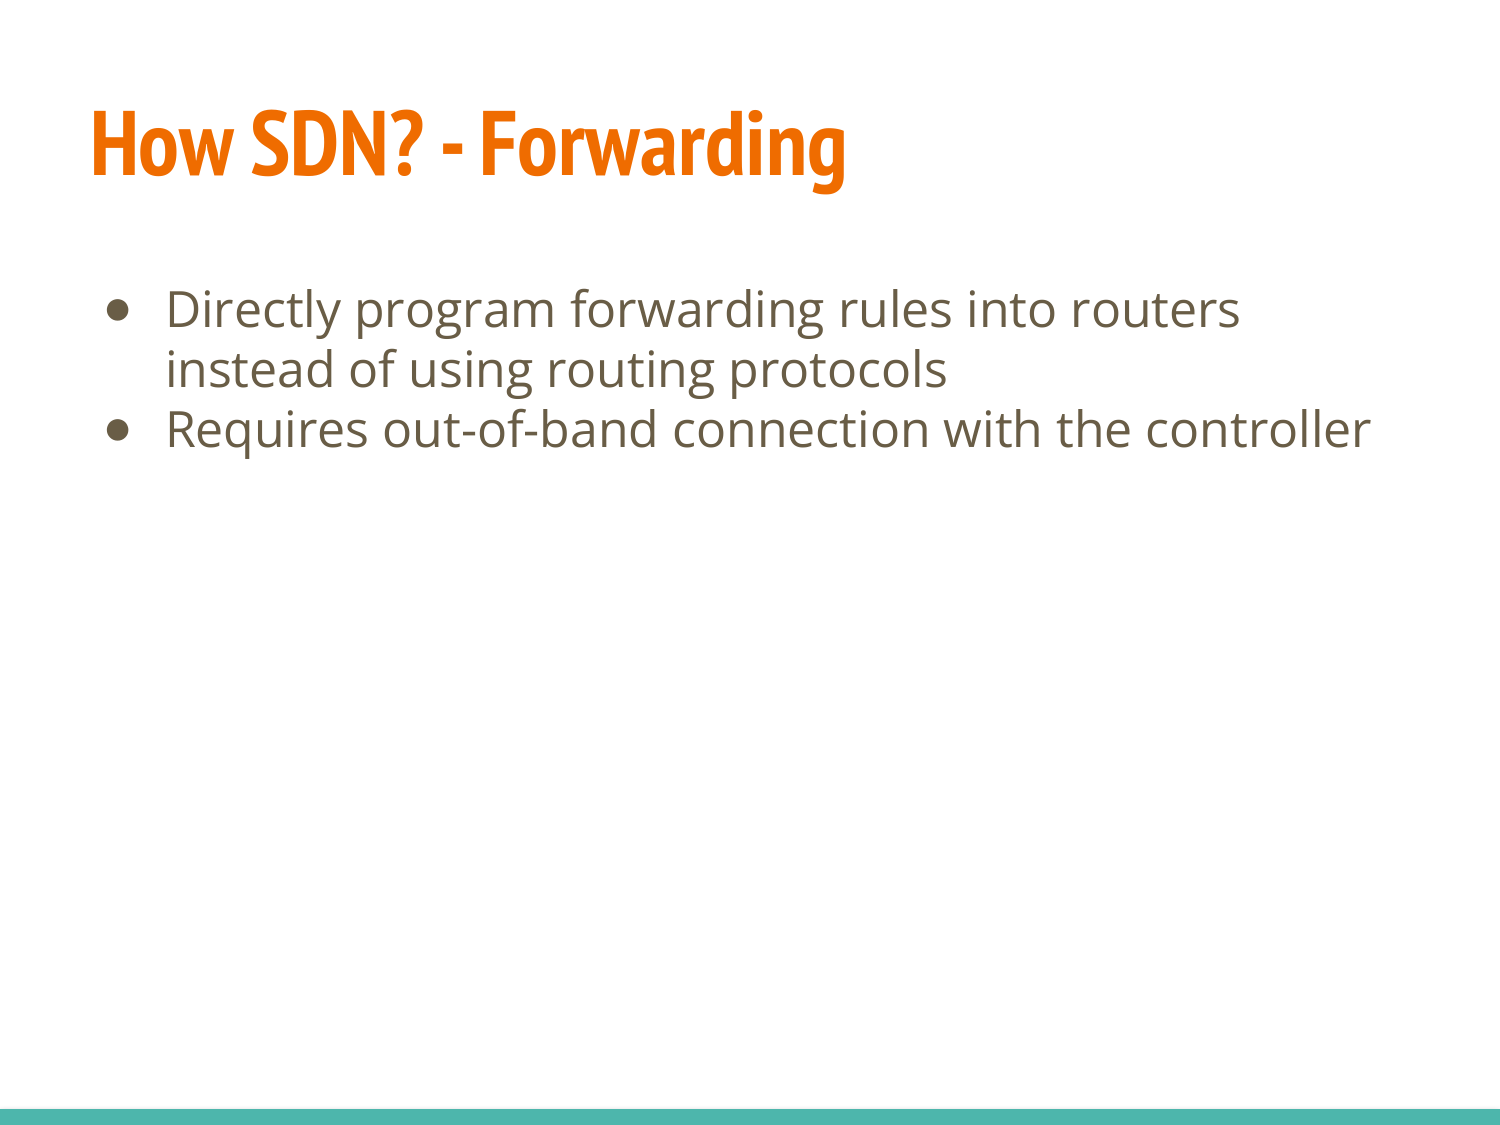

# How SDN? - Forwarding
Directly program forwarding rules into routers instead of using routing protocols
Requires out-of-band connection with the controller